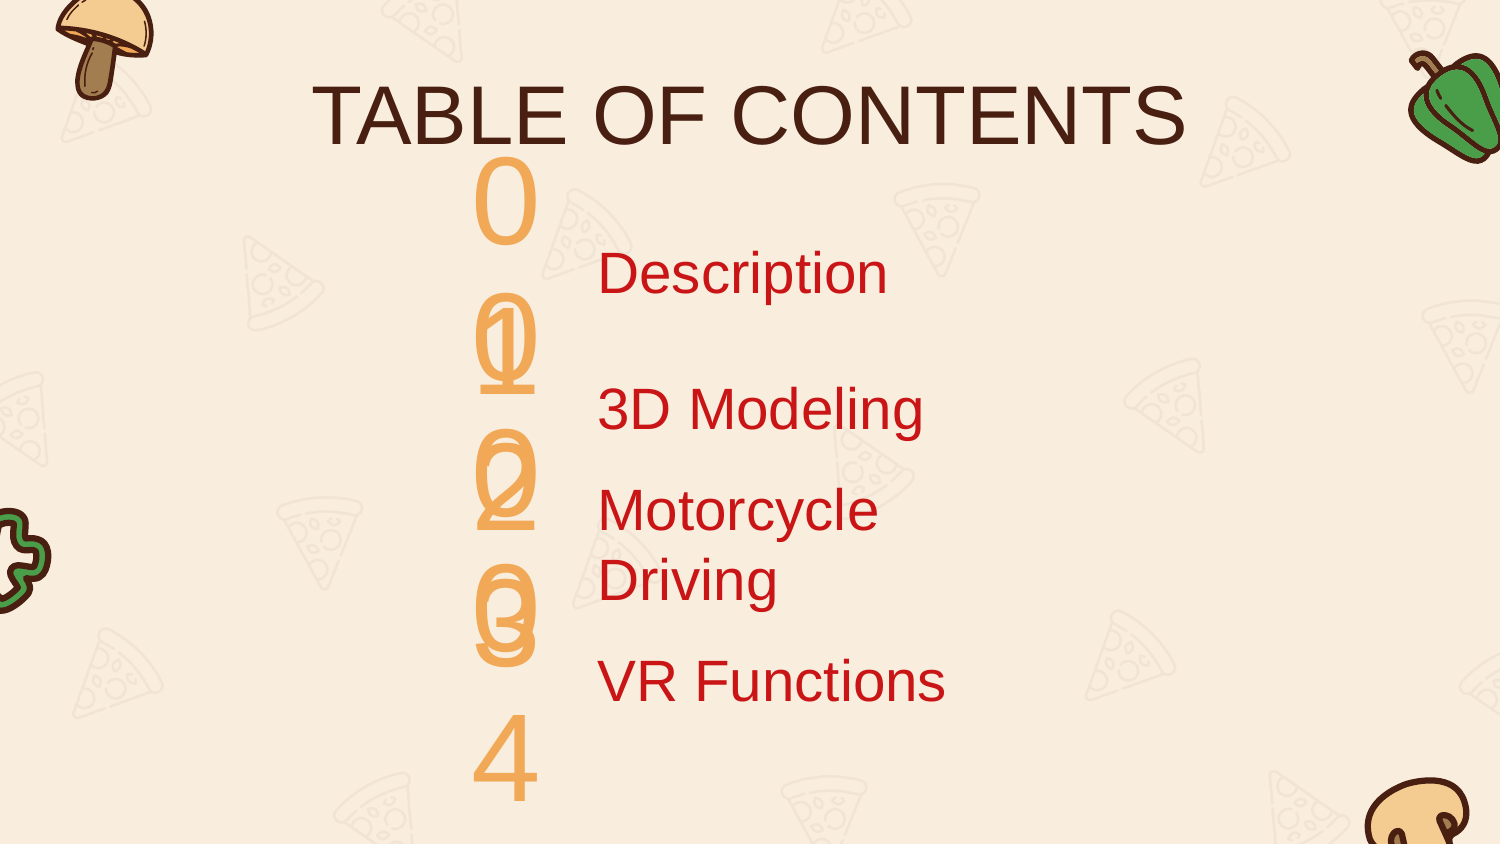

# TABLE OF CONTENTS
01
Description
02
3D Modeling
03
Motorcycle Driving
04
VR Functions